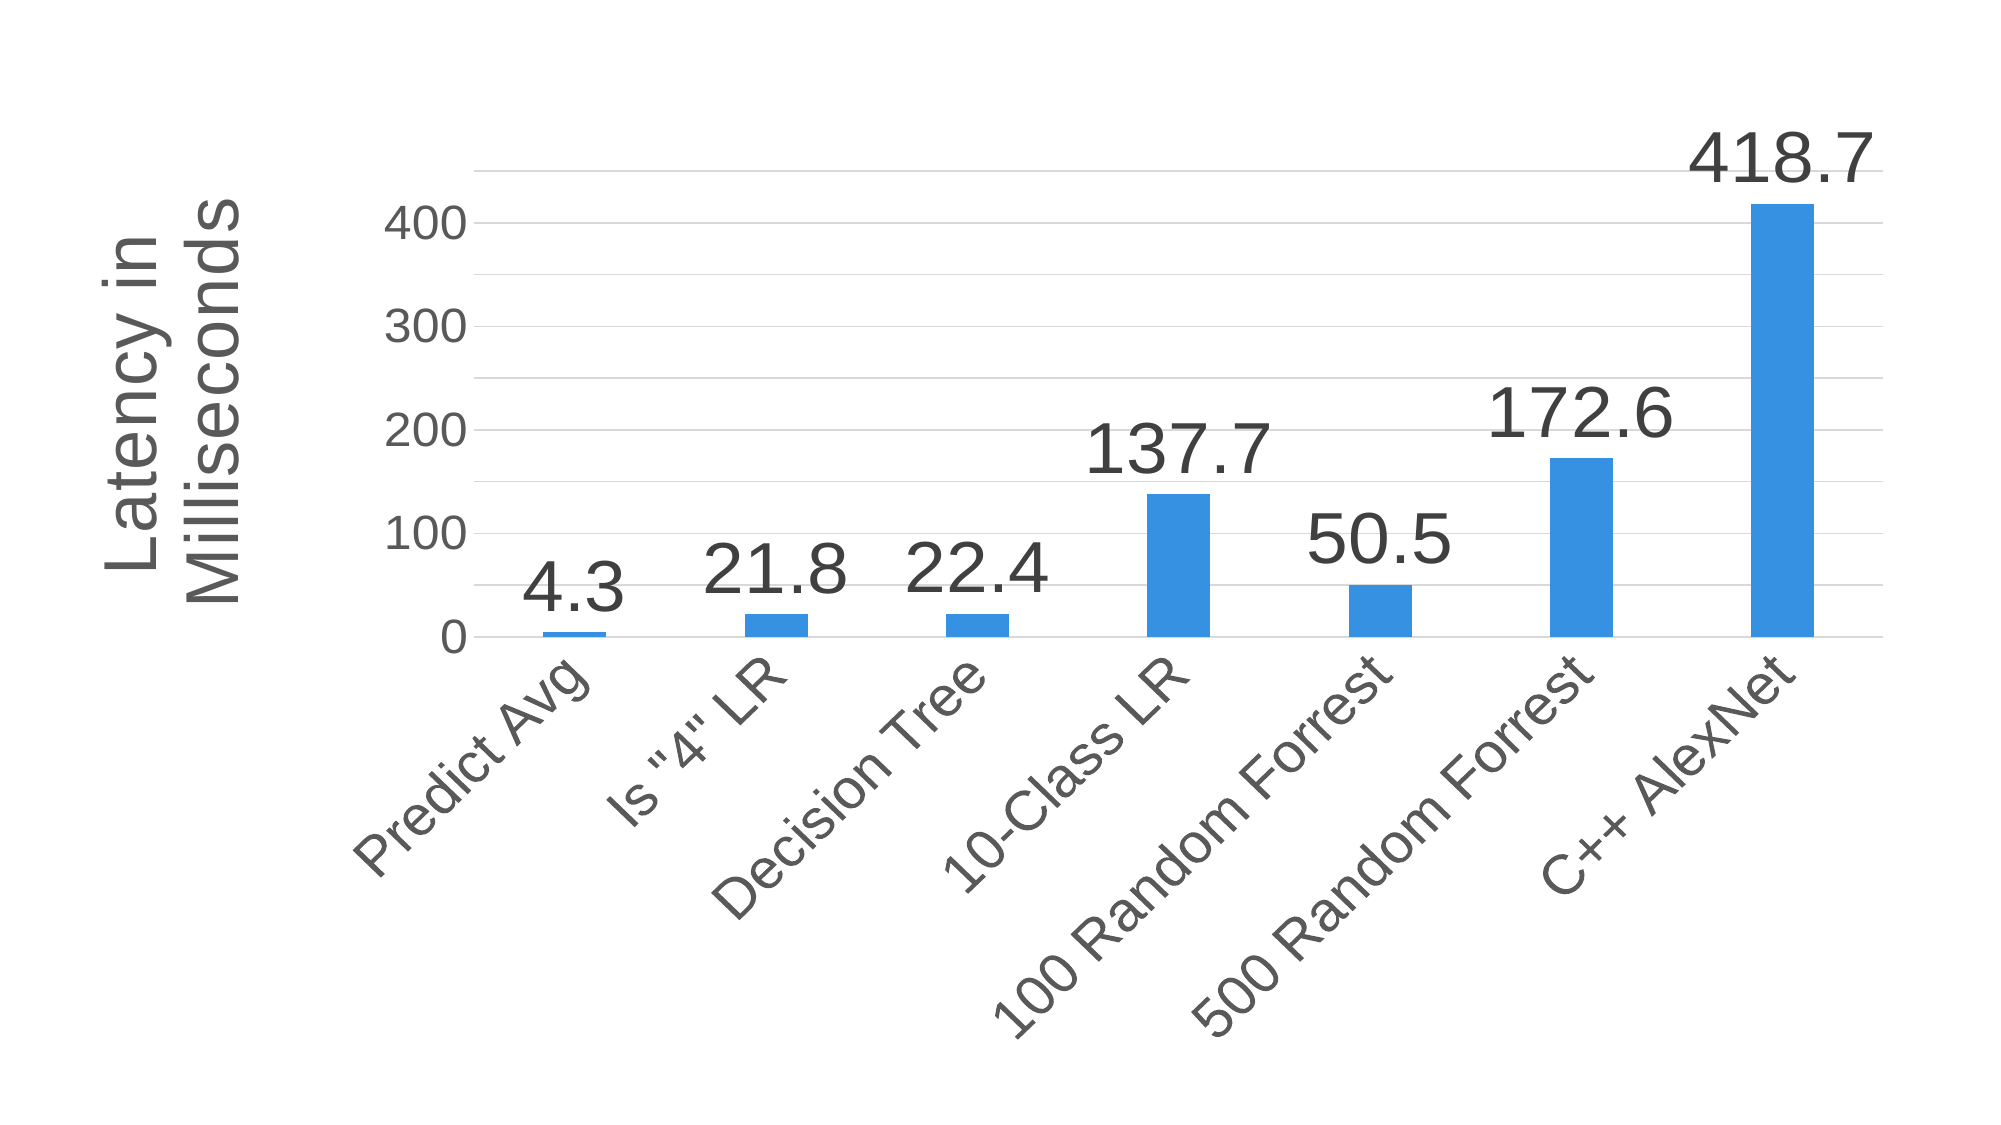

### Chart

| Category | Latency (ms) |
|---|---|
| Predict Avg | 4.3 |
| Is "4" LR | 21.8 |
| Decision Tree | 22.4 |
| 10-Class LR | 137.7 |
| 100 Random Forrest | 50.5 |
| 500 Random Forrest | 172.6 |
| C++ AlexNet | 418.7 |